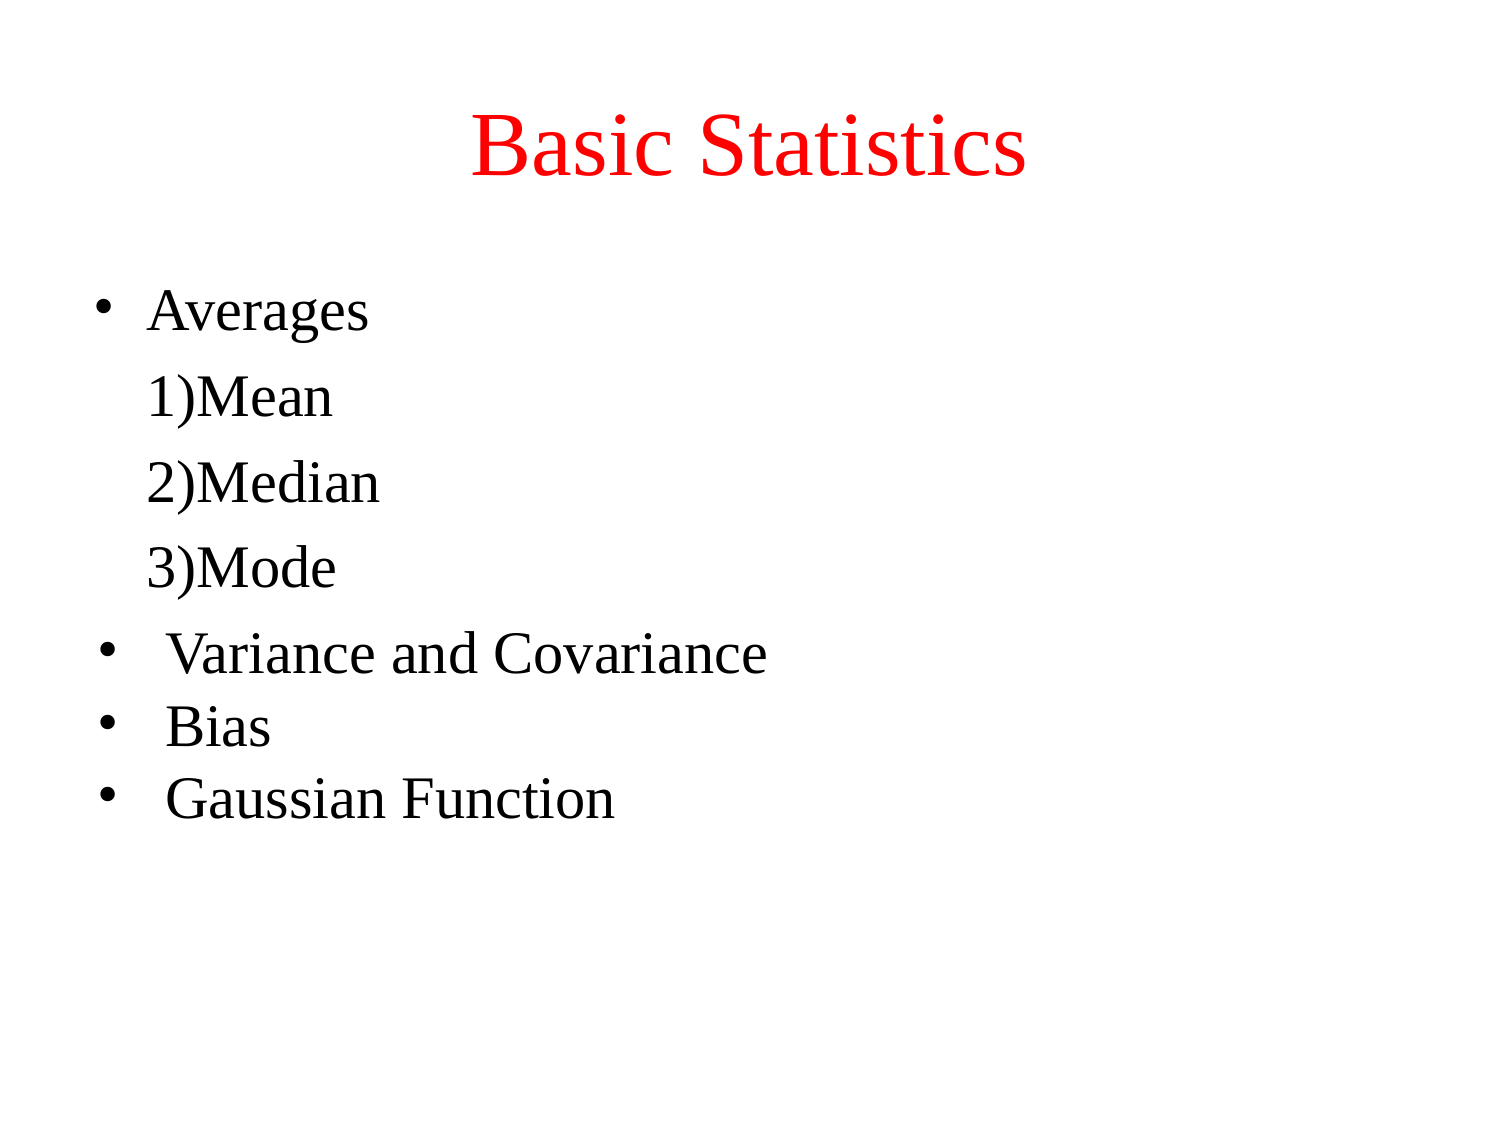

# Basic Statistics
Averages
	1)Mean
	2)Median
	3)Mode
Variance and Covariance
Bias
Gaussian Function